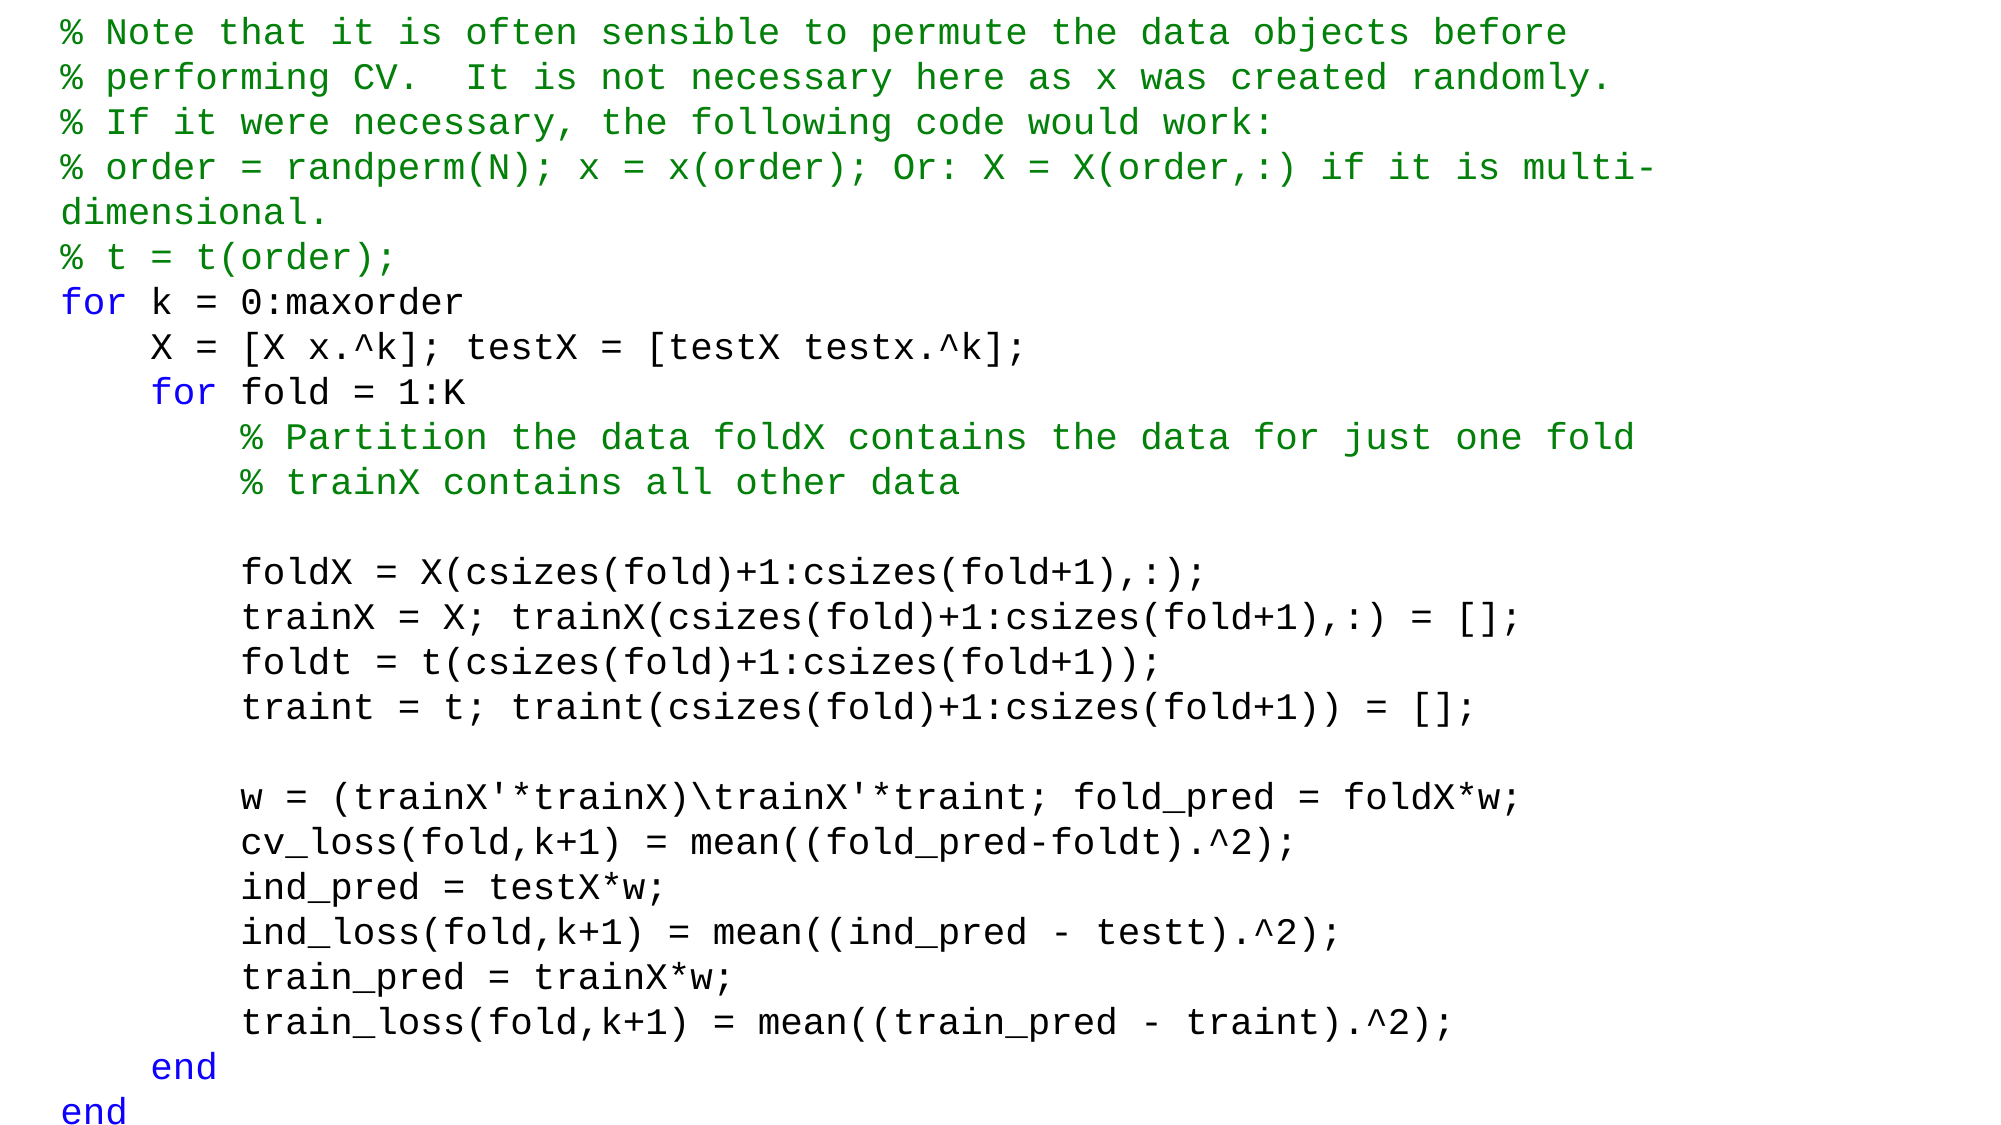

% Note that it is often sensible to permute the data objects before
% performing CV.  It is not necessary here as x was created randomly.
% If it were necessary, the following code would work:
% order = randperm(N); x = x(order); Or: X = X(order,:) if it is multi-dimensional.
% t = t(order);
for k = 0:maxorder
    X = [X x.^k]; testX = [testX testx.^k];
    for fold = 1:K
        % Partition the data foldX contains the data for just one fold
        % trainX contains all other data

        foldX = X(csizes(fold)+1:csizes(fold+1),:);
        trainX = X; trainX(csizes(fold)+1:csizes(fold+1),:) = [];
        foldt = t(csizes(fold)+1:csizes(fold+1));
        traint = t; traint(csizes(fold)+1:csizes(fold+1)) = [];

        w = (trainX'*trainX)\trainX'*traint; fold_pred = foldX*w;
        cv_loss(fold,k+1) = mean((fold_pred-foldt).^2);
        ind_pred = testX*w;
        ind_loss(fold,k+1) = mean((ind_pred - testt).^2);
        train_pred = trainX*w;
        train_loss(fold,k+1) = mean((train_pred - traint).^2);
    end
end